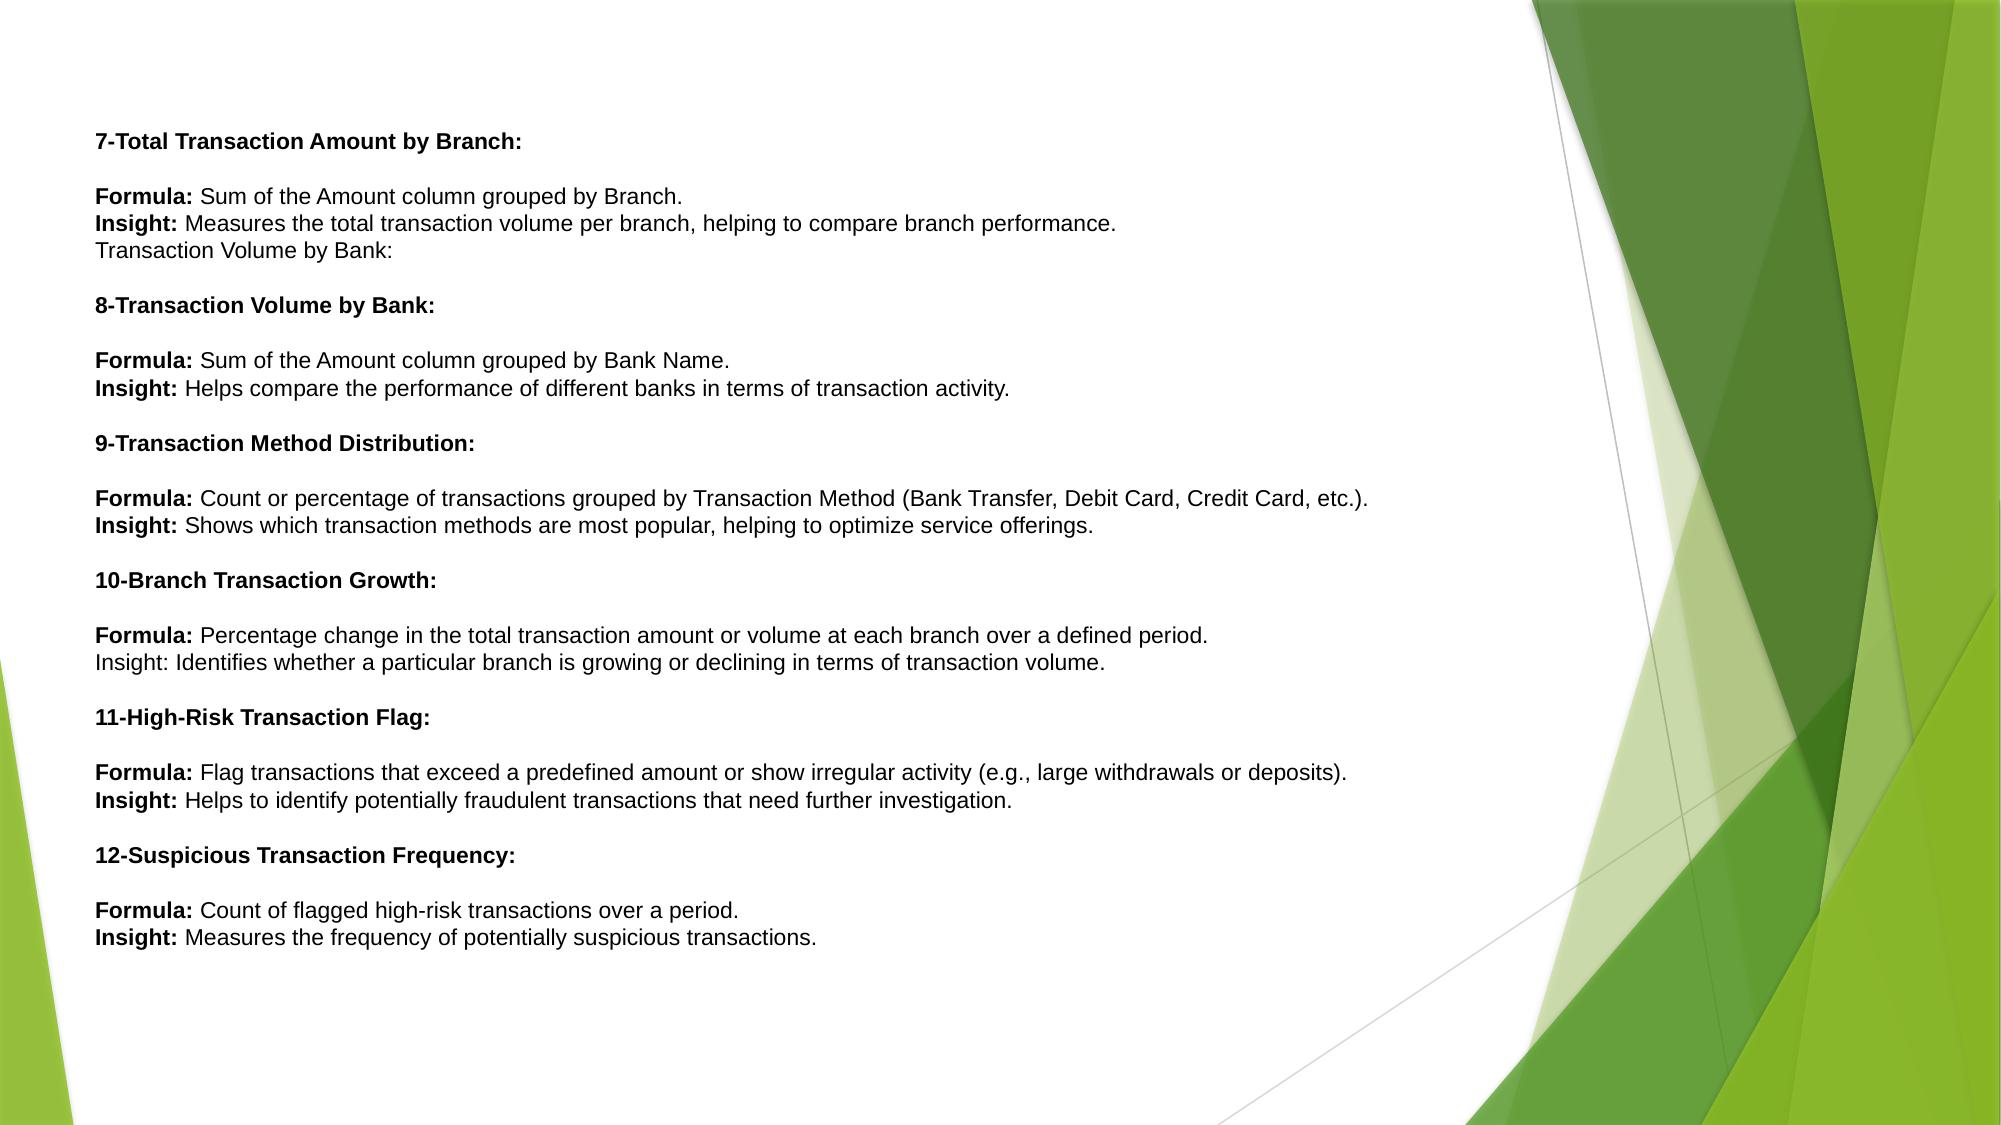

7-Total Transaction Amount by Branch:

Formula: Sum of the Amount column grouped by Branch.
Insight: Measures the total transaction volume per branch, helping to compare branch performance.
Transaction Volume by Bank:

8-Transaction Volume by Bank:

Formula: Sum of the Amount column grouped by Bank Name.
Insight: Helps compare the performance of different banks in terms of transaction activity.

9-Transaction Method Distribution:

Formula: Count or percentage of transactions grouped by Transaction Method (Bank Transfer, Debit Card, Credit Card, etc.).
Insight: Shows which transaction methods are most popular, helping to optimize service offerings.

10-Branch Transaction Growth:

Formula: Percentage change in the total transaction amount or volume at each branch over a defined period.
Insight: Identifies whether a particular branch is growing or declining in terms of transaction volume.

11-High-Risk Transaction Flag:

Formula: Flag transactions that exceed a predefined amount or show irregular activity (e.g., large withdrawals or deposits).
Insight: Helps to identify potentially fraudulent transactions that need further investigation.

12-Suspicious Transaction Frequency:

Formula: Count of flagged high-risk transactions over a period.
Insight: Measures the frequency of potentially suspicious transactions.